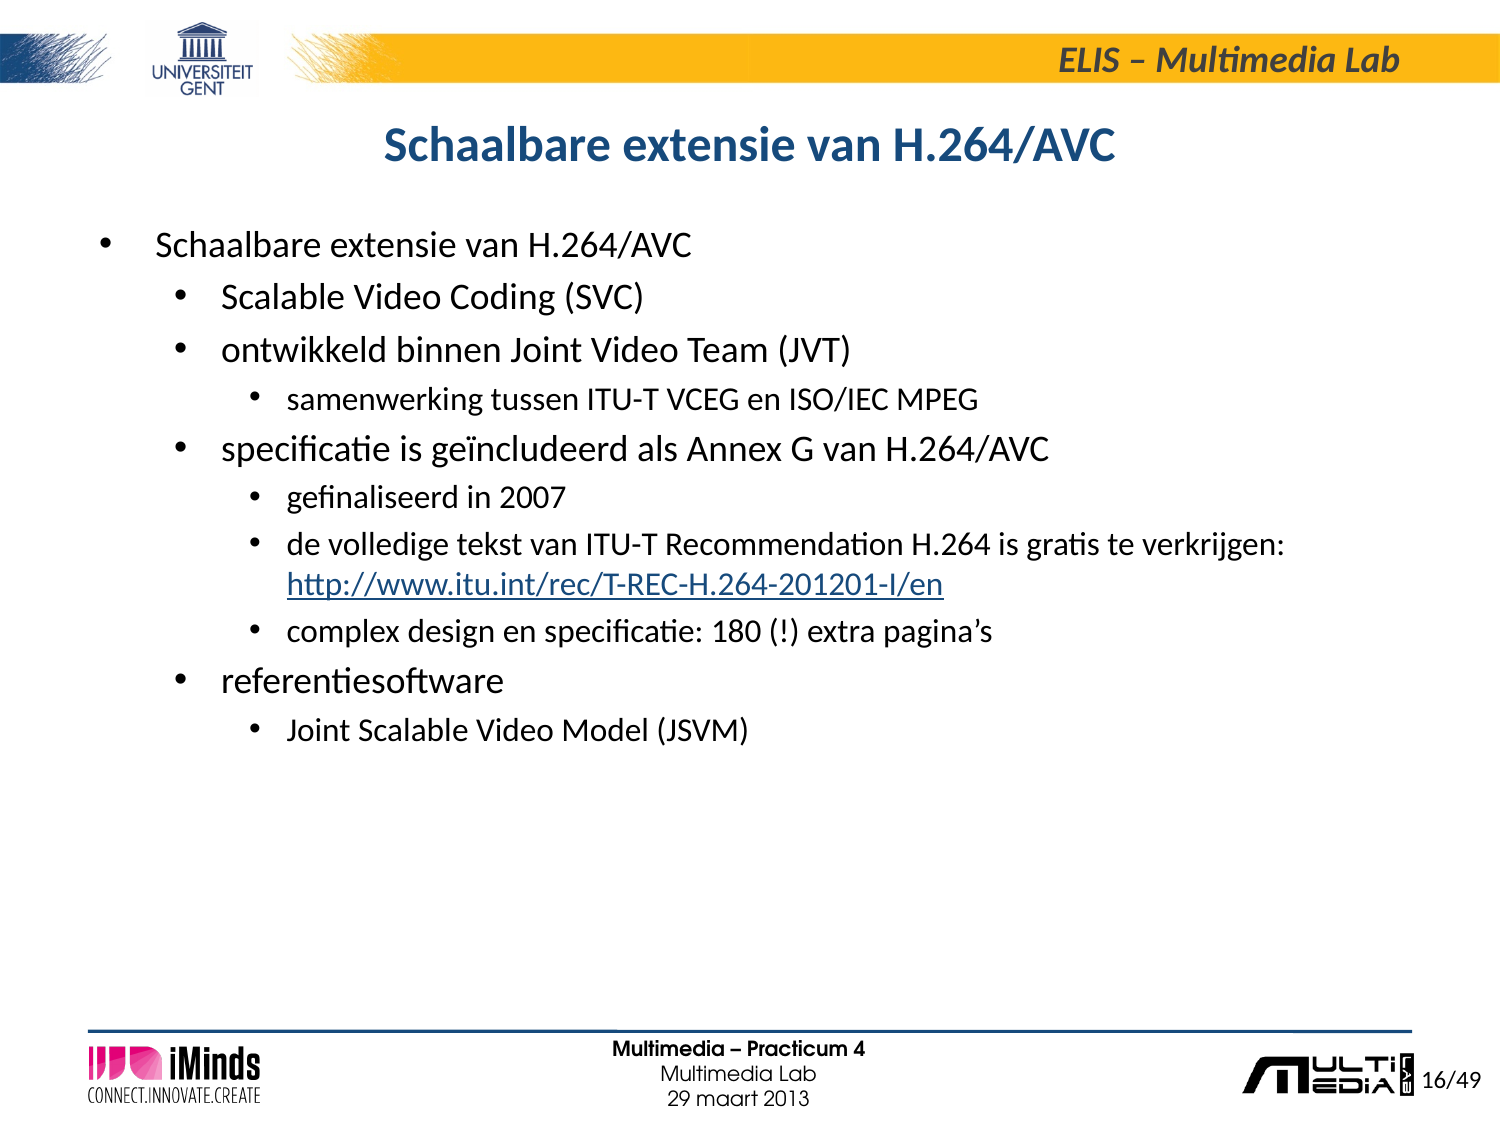

# Schaalbare extensie van H.264/AVC
Schaalbare extensie van H.264/AVC
Scalable Video Coding (SVC)
ontwikkeld binnen Joint Video Team (JVT)
samenwerking tussen ITU-T VCEG en ISO/IEC MPEG
specificatie is geïncludeerd als Annex G van H.264/AVC
gefinaliseerd in 2007
de volledige tekst van ITU-T Recommendation H.264 is gratis te verkrijgen: http://www.itu.int/rec/T-REC-H.264-201201-I/en
complex design en specificatie: 180 (!) extra pagina’s
referentiesoftware
Joint Scalable Video Model (JSVM)